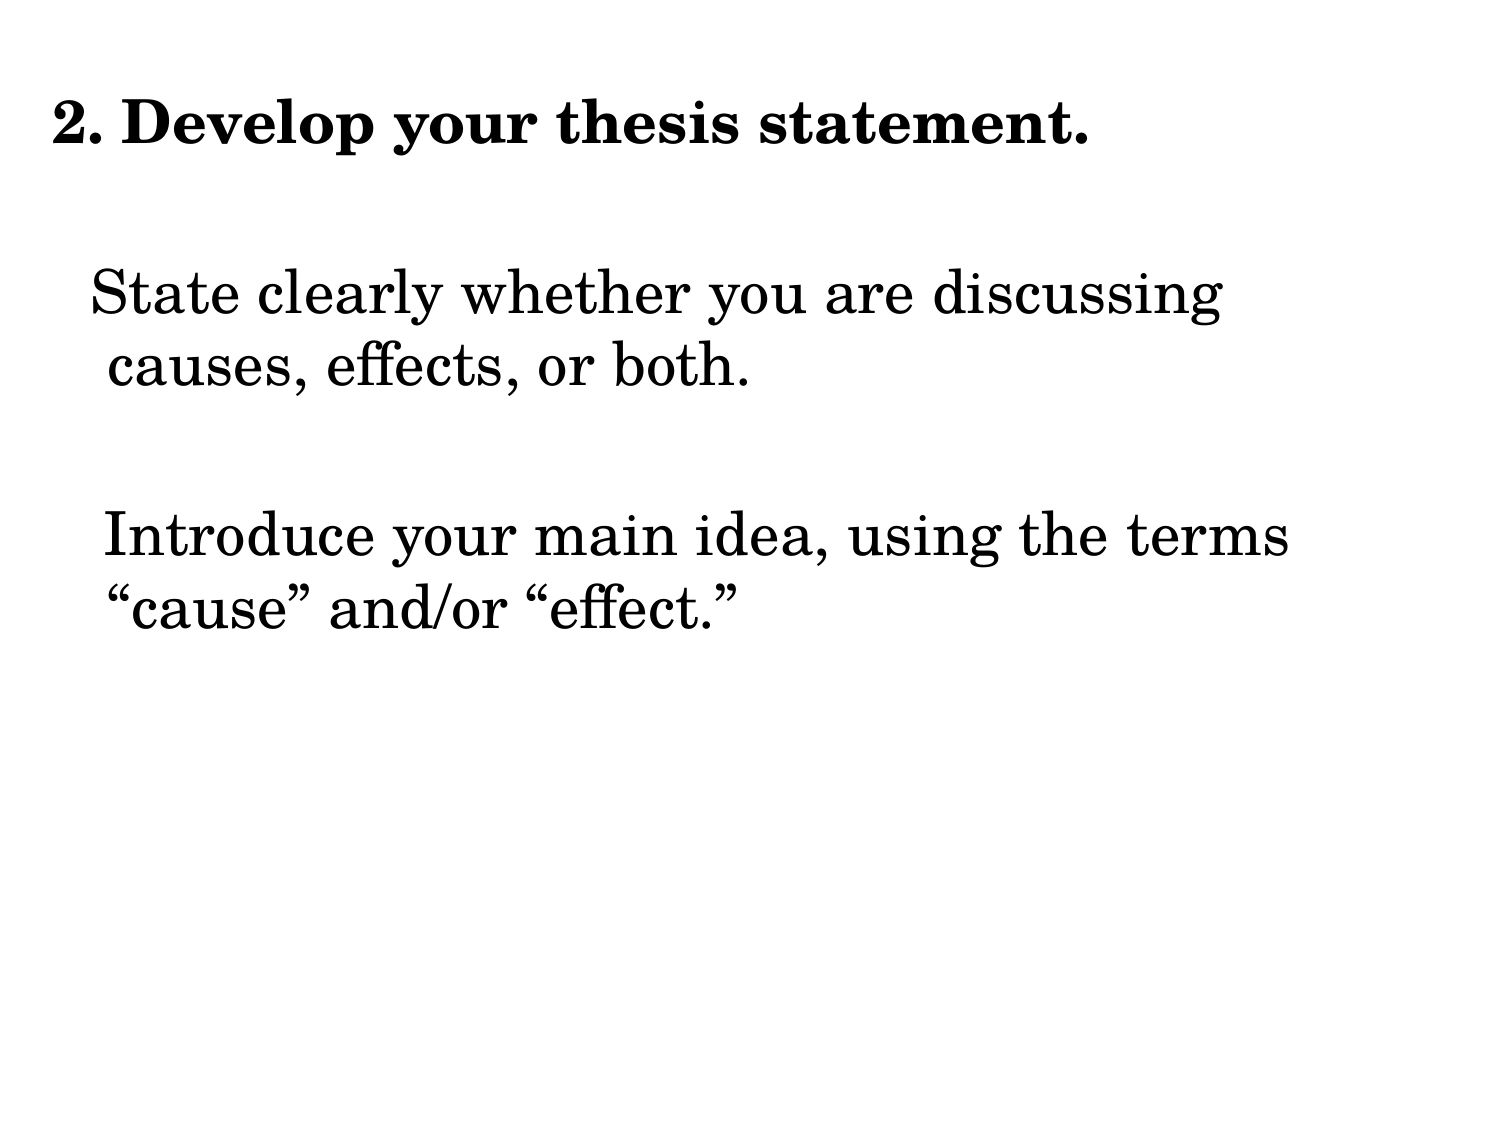

2. Develop your thesis statement.

   State clearly whether you are discussing causes, effects, or both.

   Introduce your main idea, using the terms “cause” and/or “effect.”